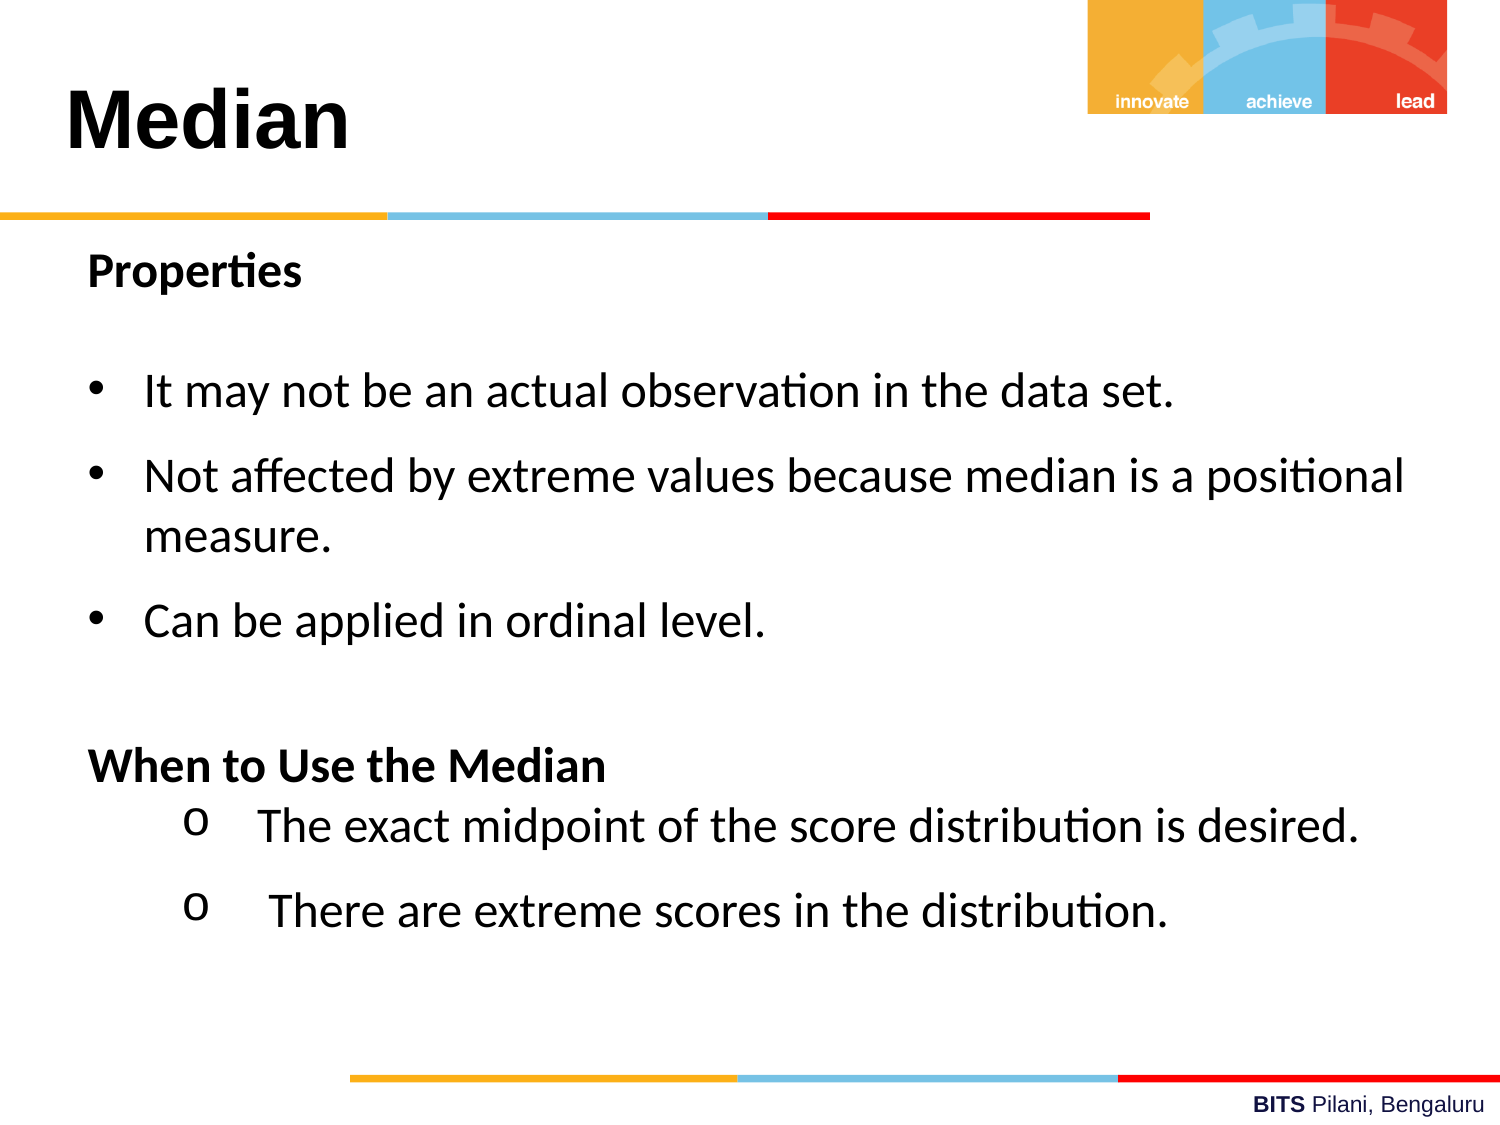

# Median
Properties

It may not be an actual observation in the data set.
Not affected by extreme values because median is a positional measure.
Can be applied in ordinal level.

When to Use the Median
The exact midpoint of the score distribution is desired.
 There are extreme scores in the distribution.